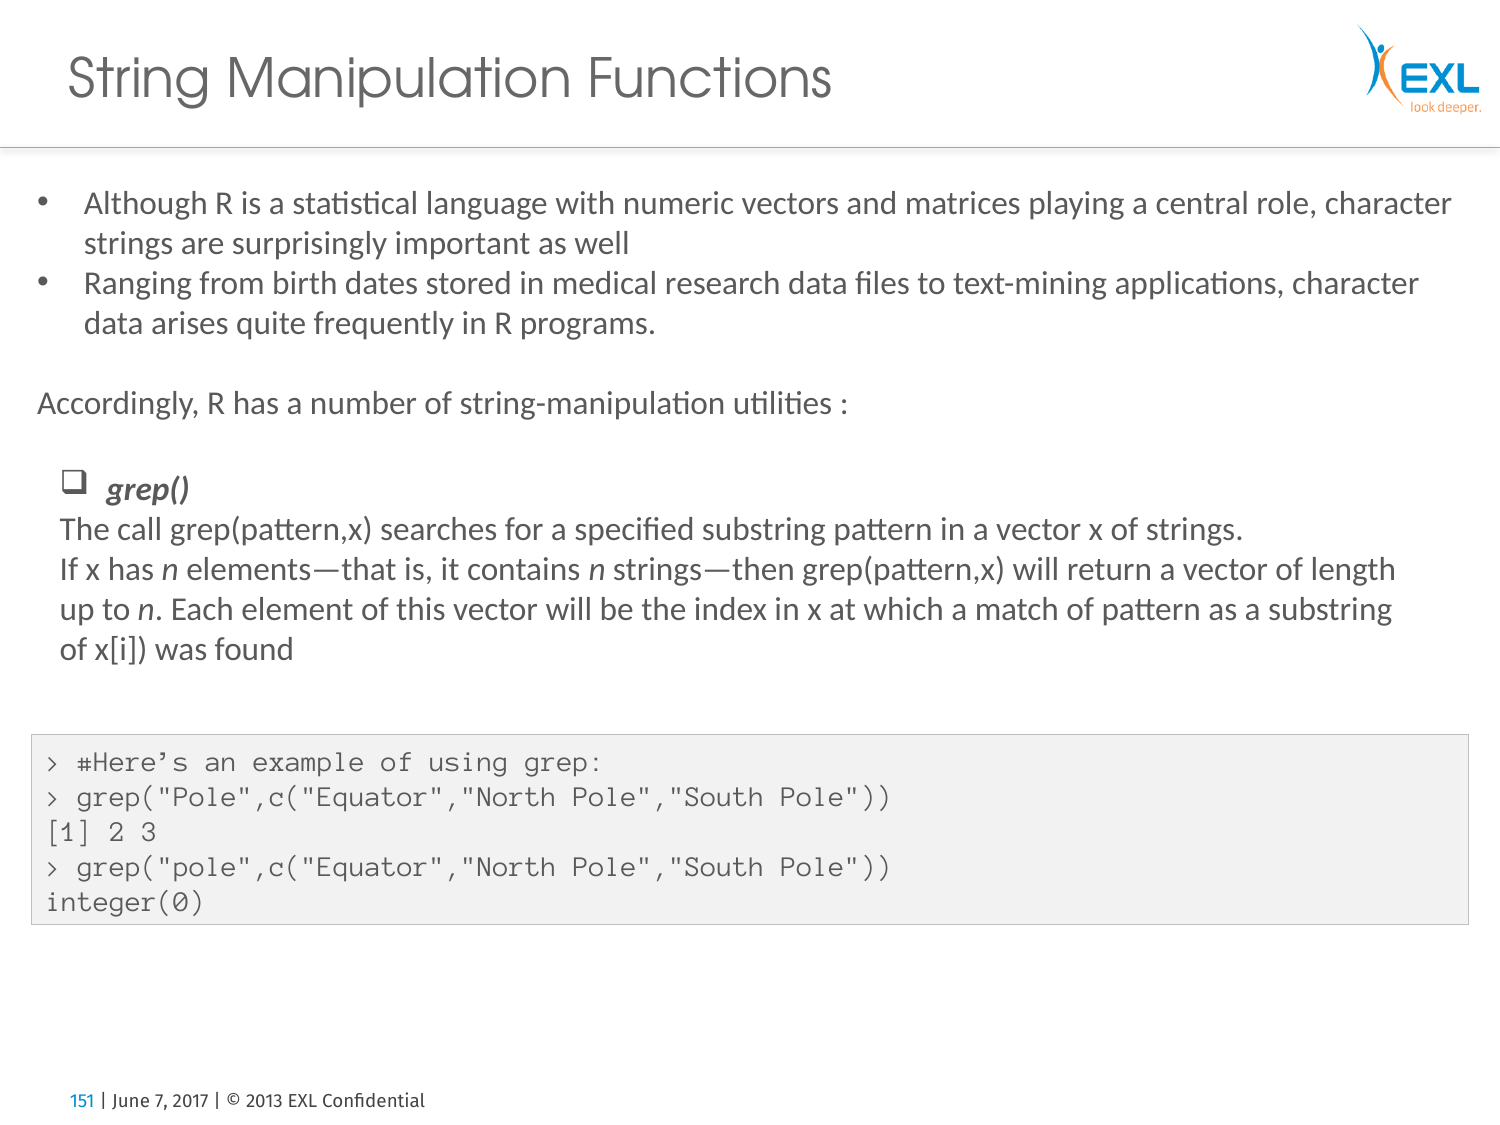

# String Manipulation Functions
Although R is a statistical language with numeric vectors and matrices playing a central role, character strings are surprisingly important as well
Ranging from birth dates stored in medical research data files to text-mining applications, character data arises quite frequently in R programs.
Accordingly, R has a number of string-manipulation utilities :
grep()
The call grep(pattern,x) searches for a specified substring pattern in a vector x of strings.
If x has n elements—that is, it contains n strings—then grep(pattern,x) will return a vector of length up to n. Each element of this vector will be the index in x at which a match of pattern as a substring of x[i]) was found

> #Here’s an example of using grep:
> grep("Pole",c("Equator","North Pole","South Pole"))
[1] 2 3
> grep("pole",c("Equator","North Pole","South Pole"))
integer(0)